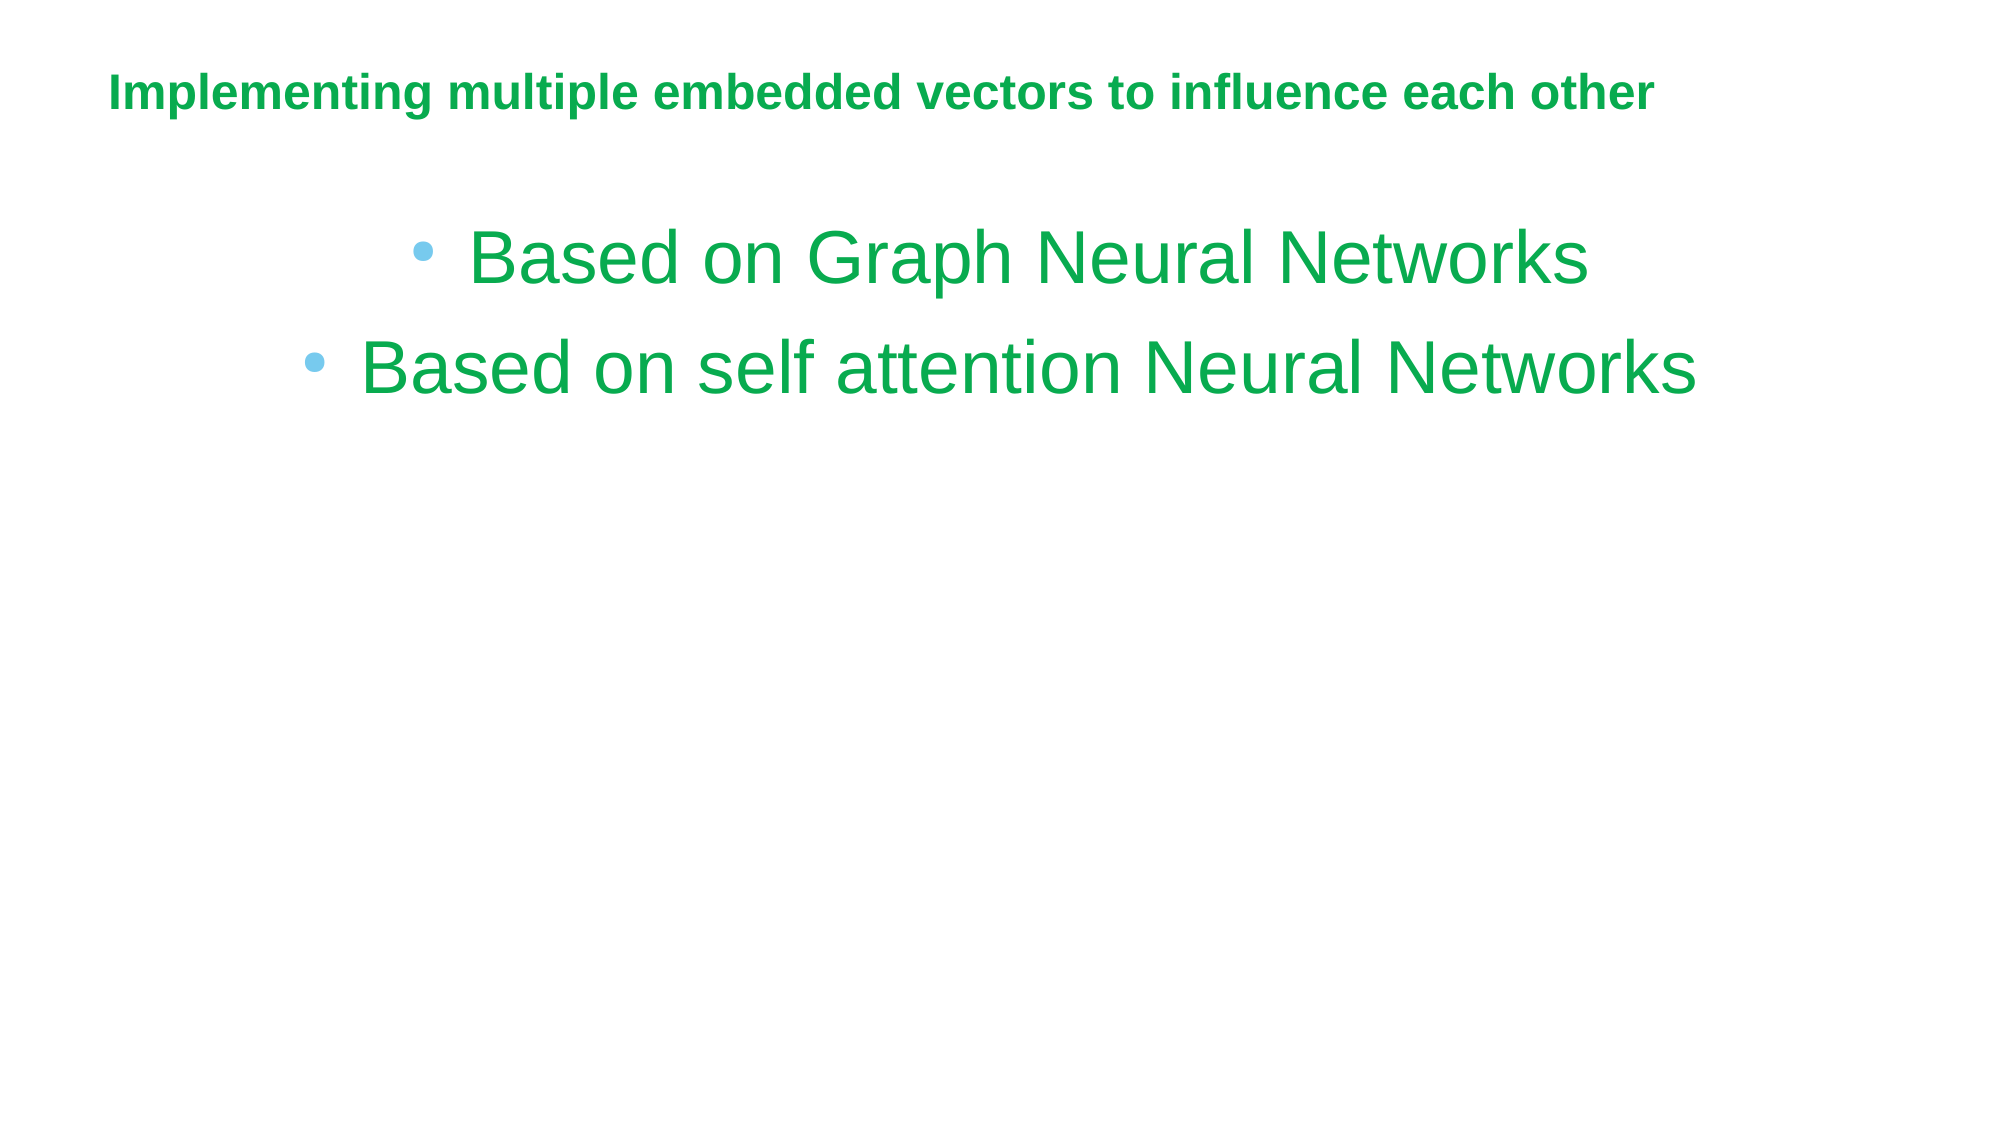

# Implementing multiple embedded vectors to influence each other
Based on Graph Neural Networks
Based on self attention Neural Networks